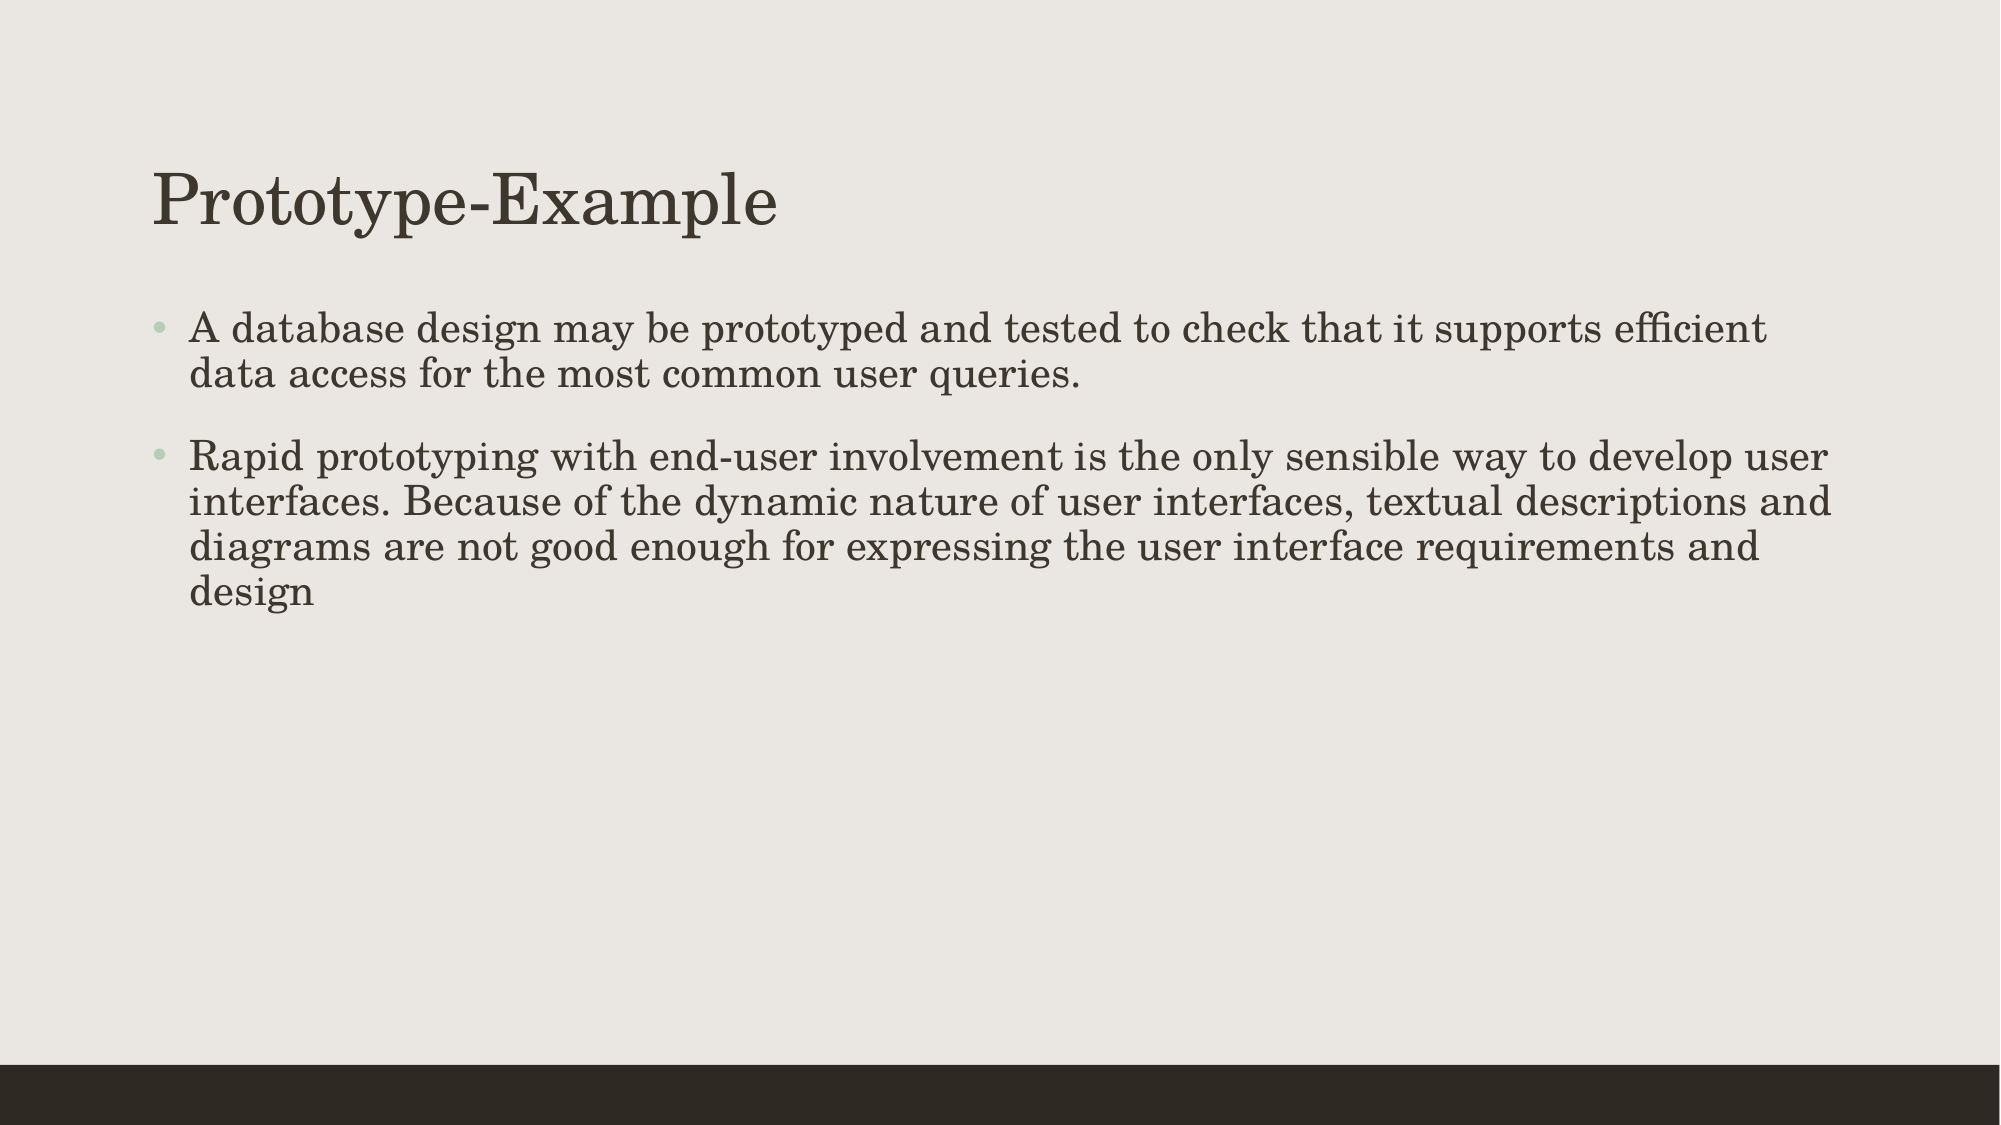

# Prototype-Example
A database design may be prototyped and tested to check that it supports efficient data access for the most common user queries.
Rapid prototyping with end-user involvement is the only sensible way to develop user interfaces. Because of the dynamic nature of user interfaces, textual descriptions and diagrams are not good enough for expressing the user interface requirements and design